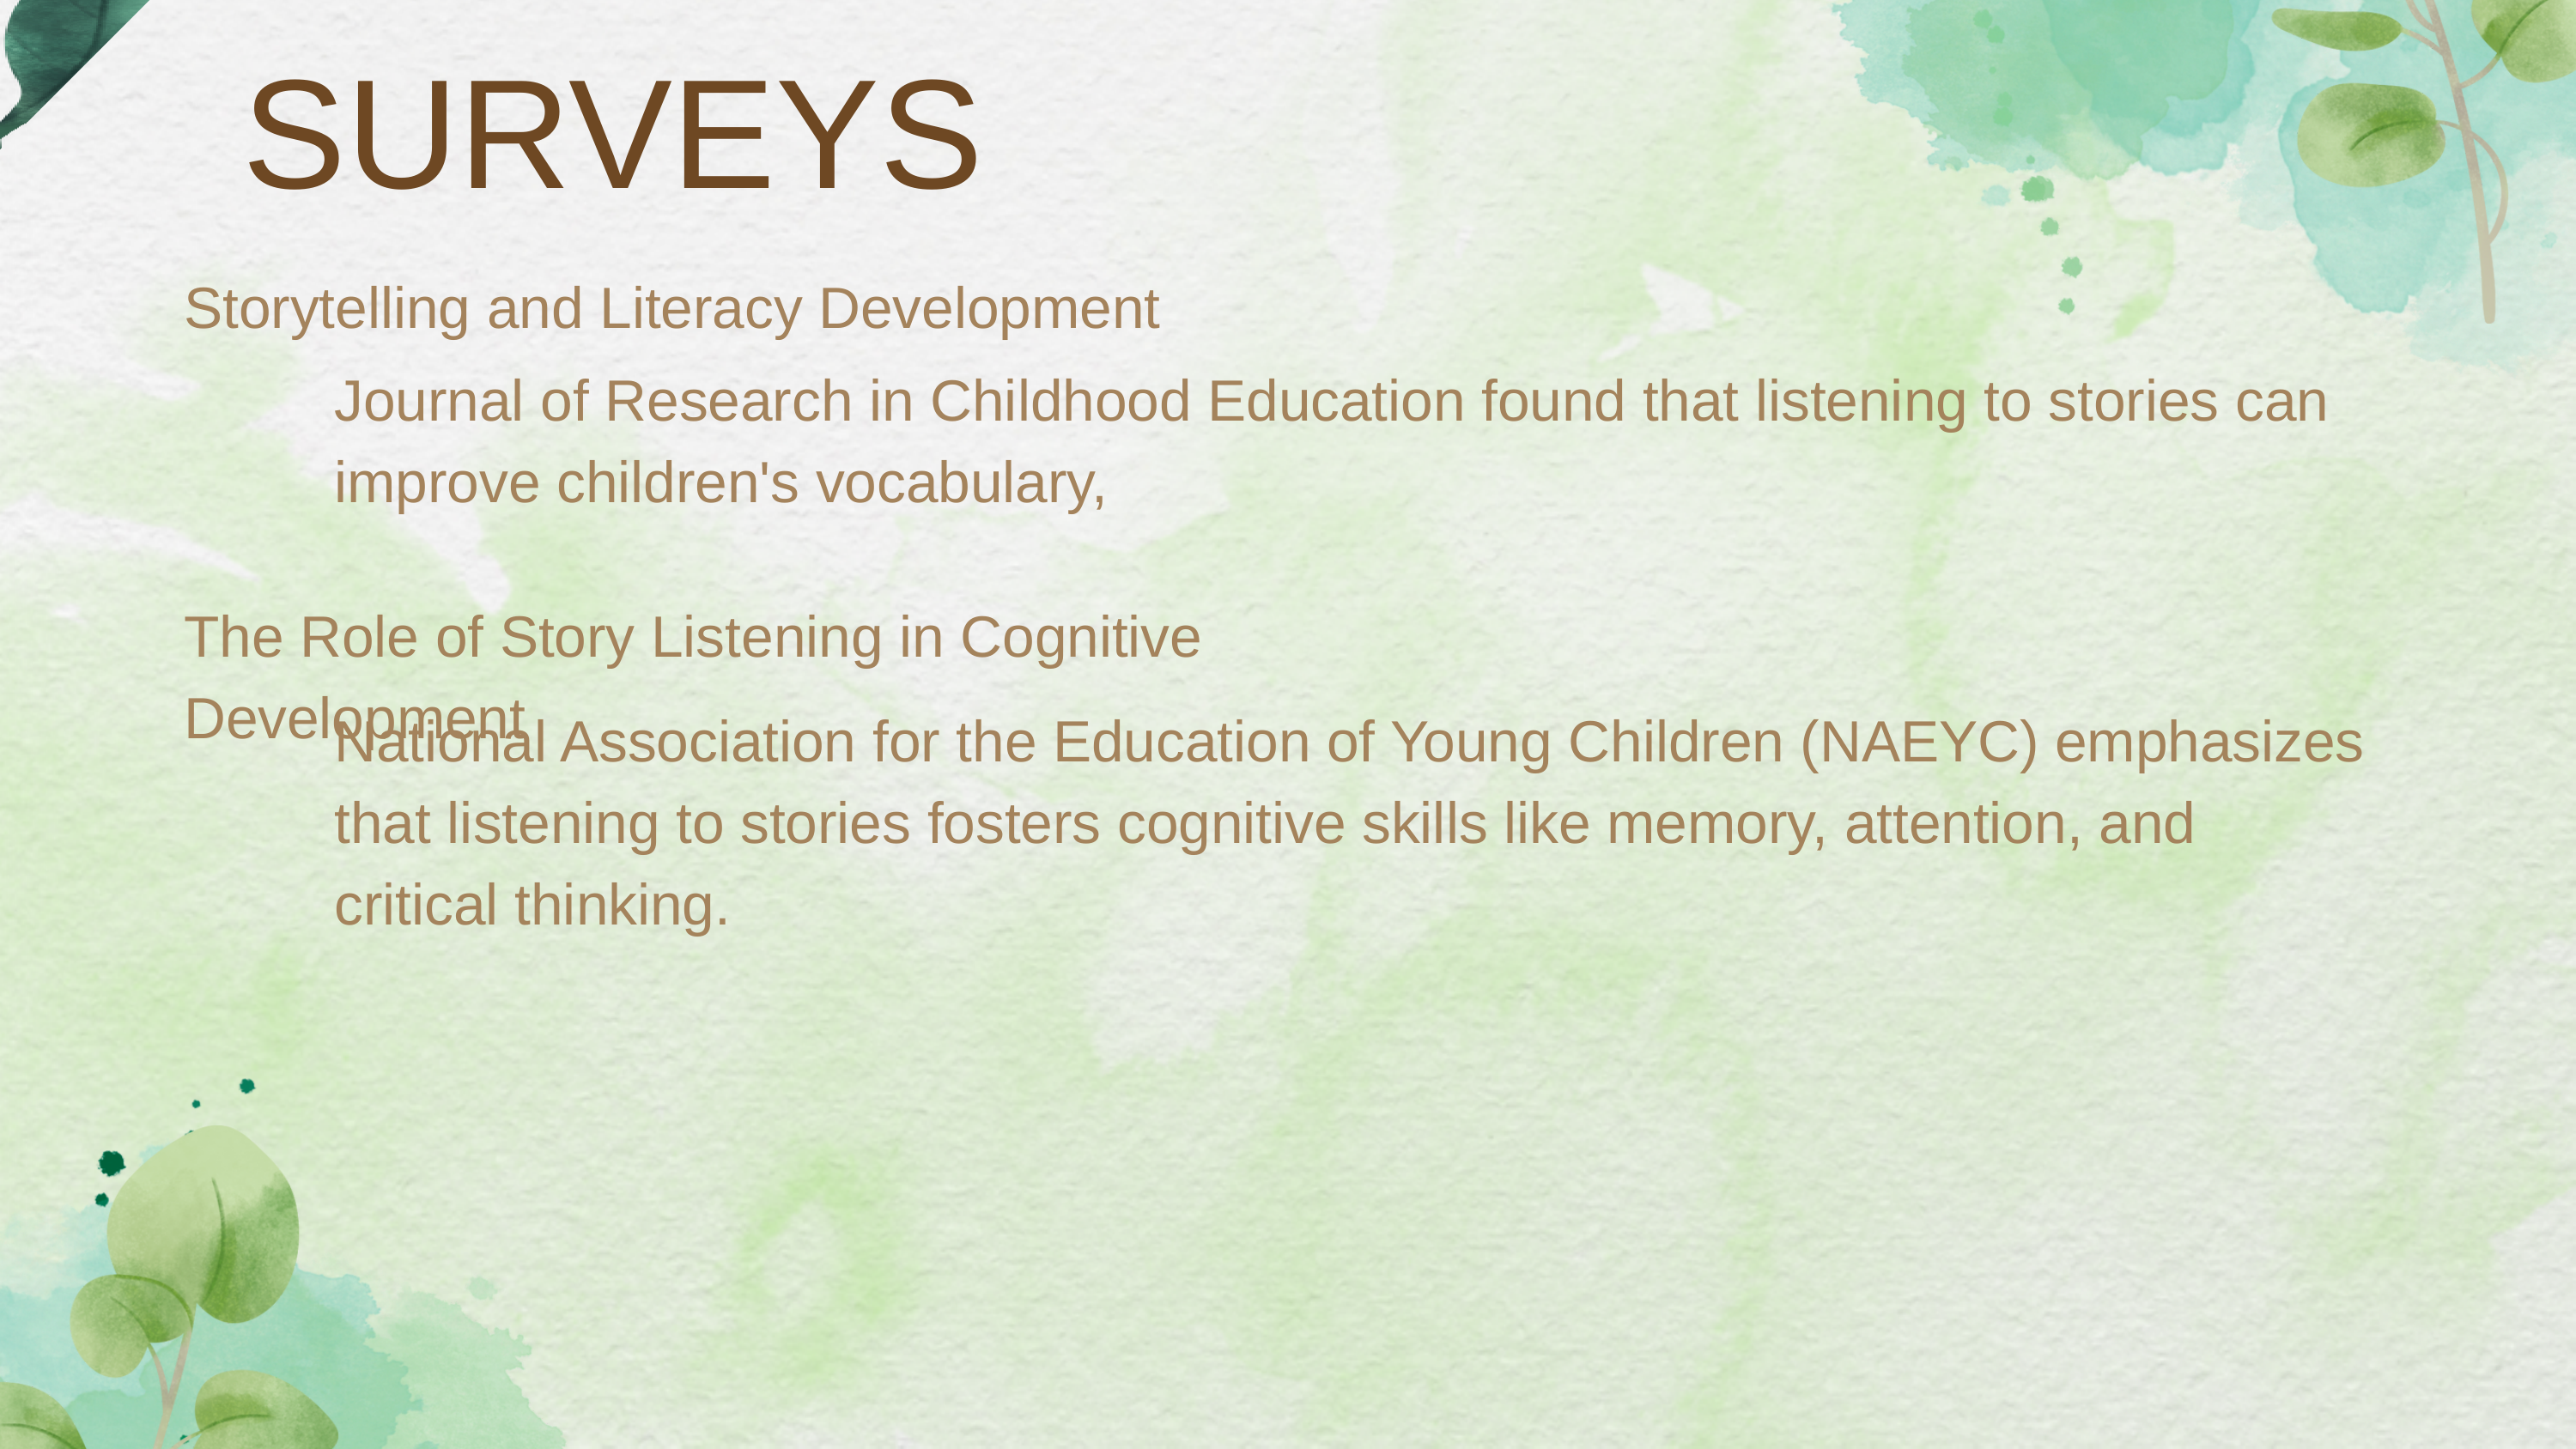

SURVEYS
Storytelling and Literacy Development
Journal of Research in Childhood Education found that listening to stories can improve children's vocabulary,
The Role of Story Listening in Cognitive Development
National Association for the Education of Young Children (NAEYC) emphasizes that listening to stories fosters cognitive skills like memory, attention, and critical thinking.